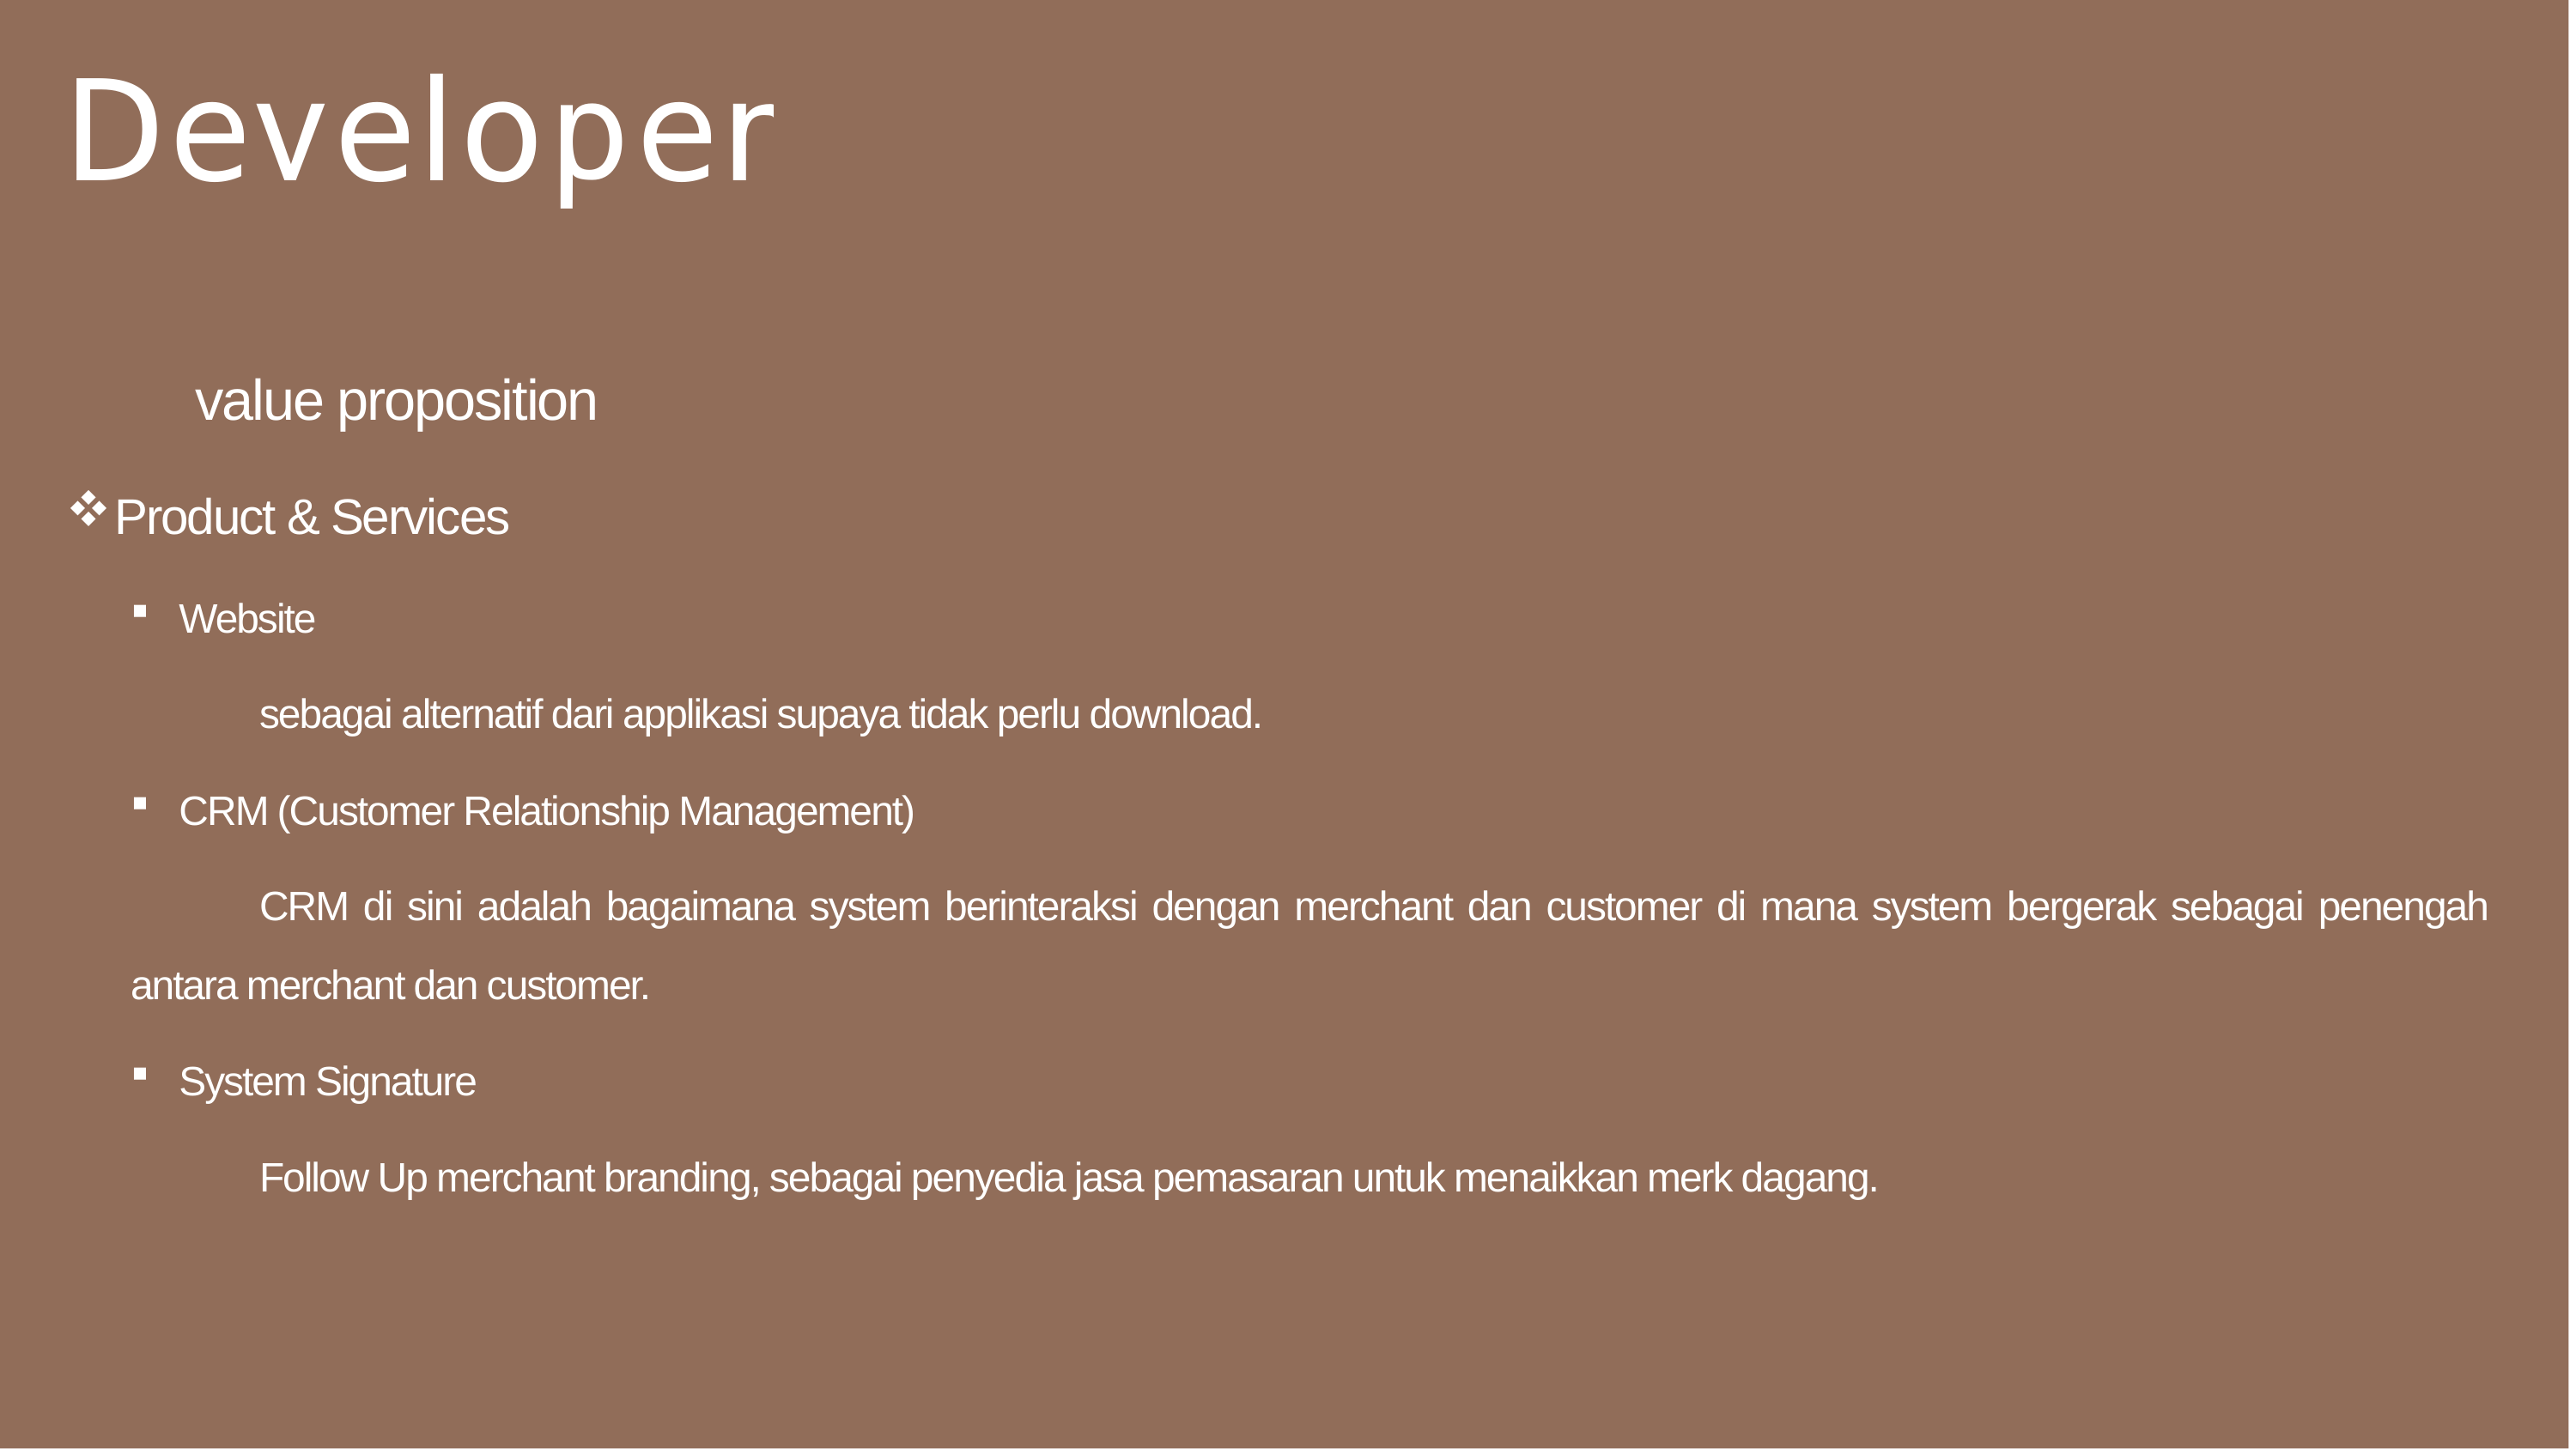

Developer

	value proposition
Product & Services
Website
	sebagai alternatif dari applikasi supaya tidak perlu download.
CRM (Customer Relationship Management)
	CRM di sini adalah bagaimana system berinteraksi dengan merchant dan customer di mana system bergerak sebagai penengah antara merchant dan customer.
System Signature
	Follow Up merchant branding, sebagai penyedia jasa pemasaran untuk menaikkan merk dagang.